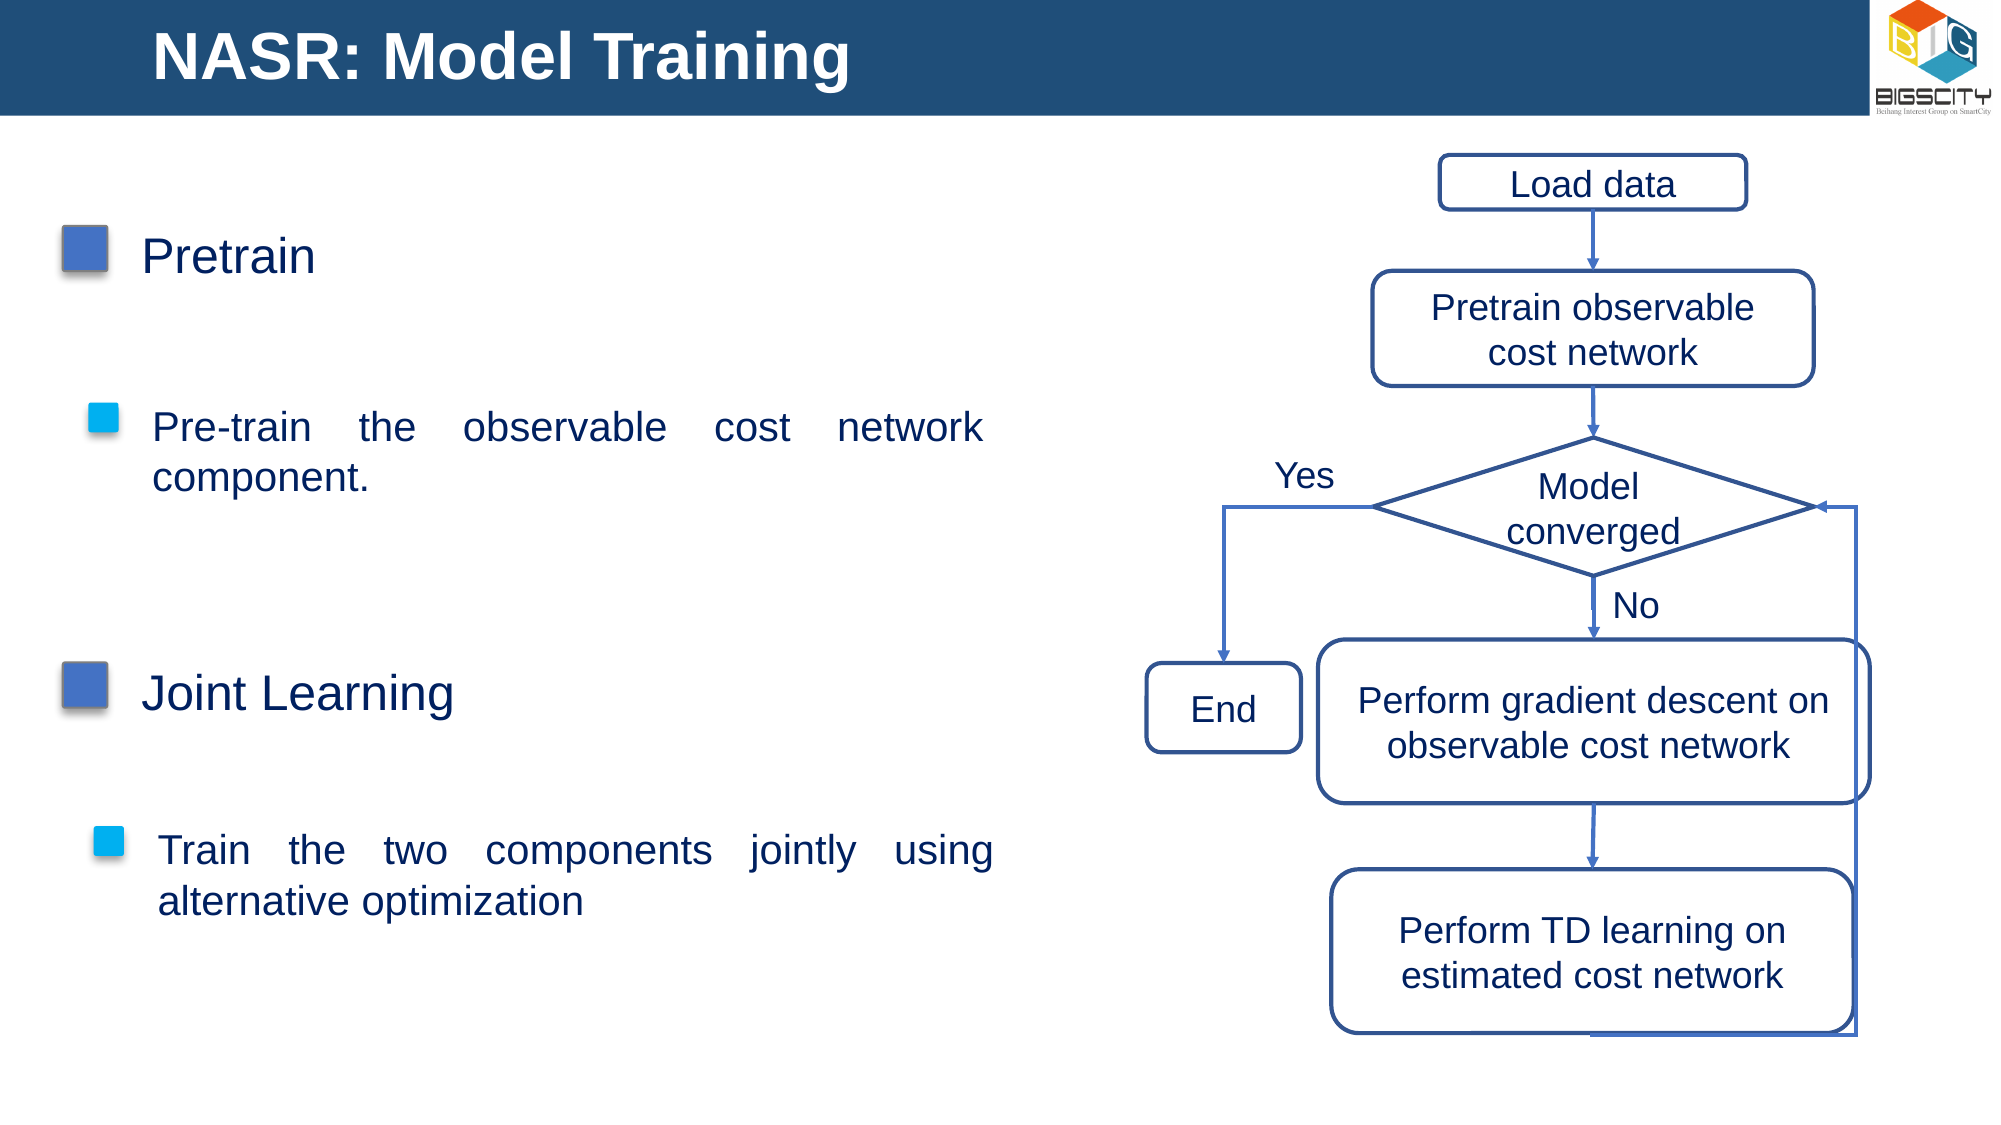

# NASR: Model Training
Load data
Pretrain

Pretrain observable cost network
Pre-train the observable cost network component.

Model
converged
Yes
No
Perform gradient descent on observable cost network
Joint Learning

End
Train the two components jointly using alternative optimization

Perform TD learning on estimated cost network